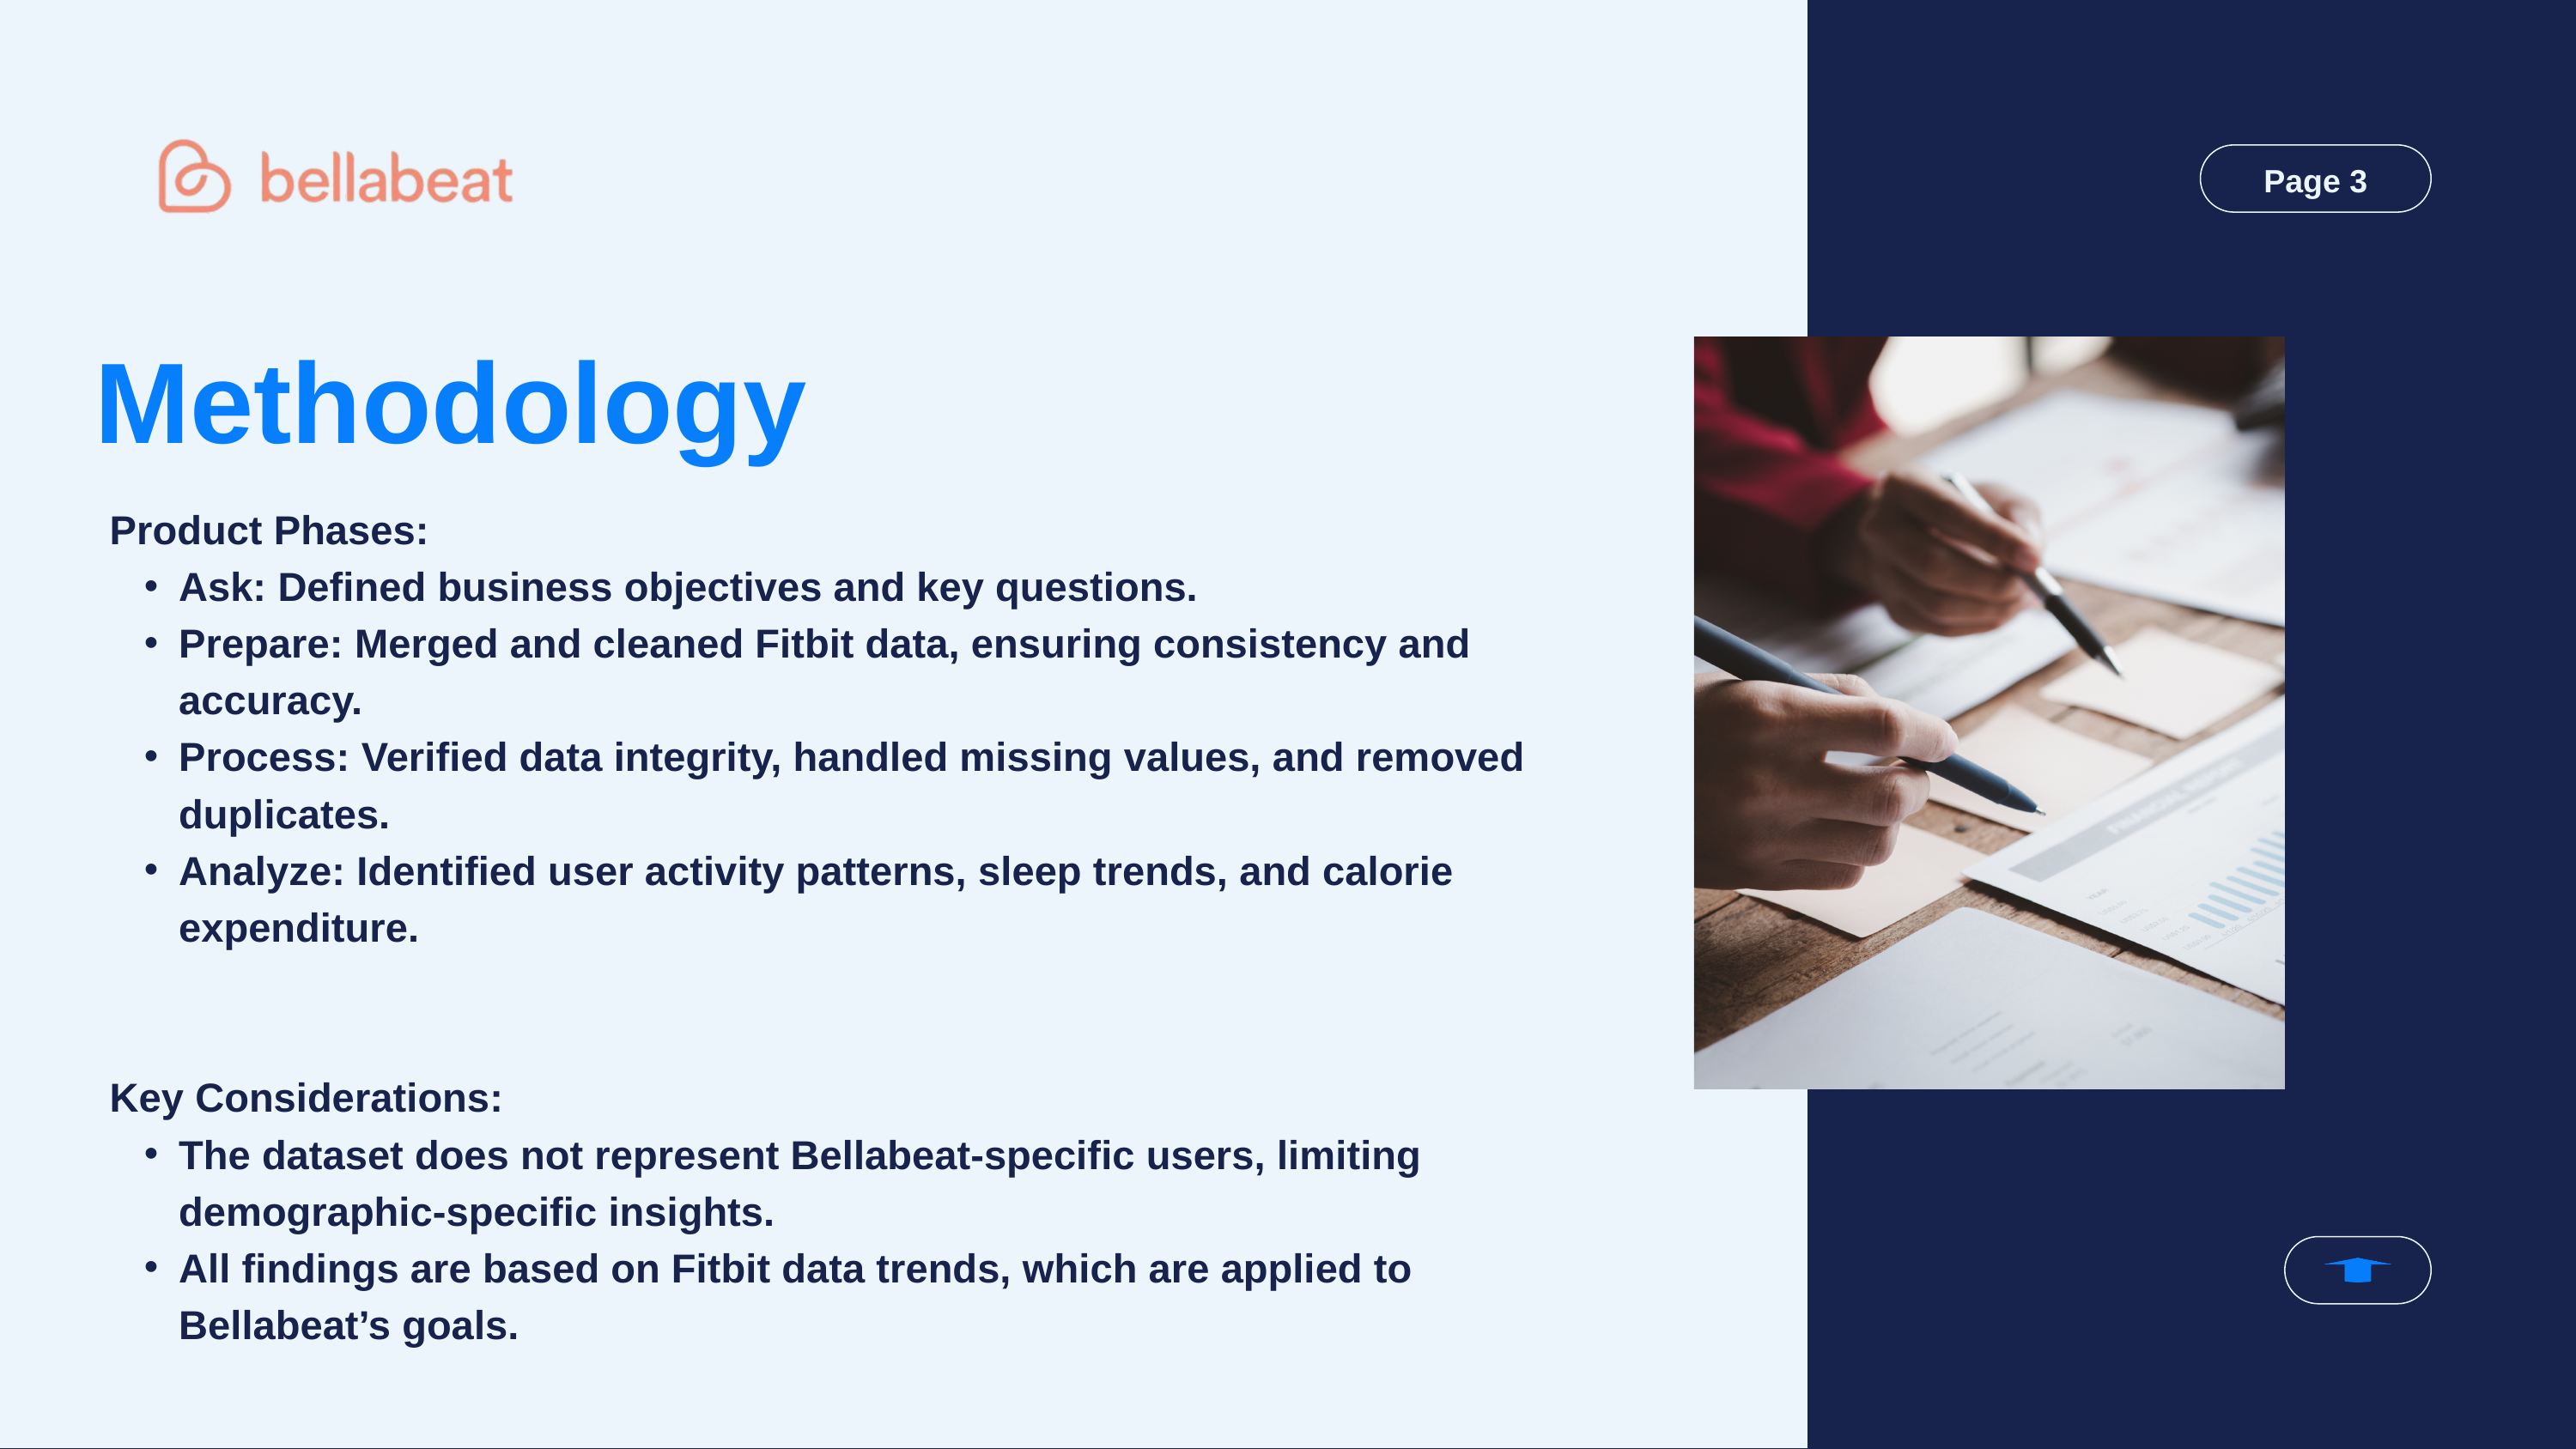

Page 3

Methodology
Product Phases:
Ask: Defined business objectives and key questions.
Prepare: Merged and cleaned Fitbit data, ensuring consistency and accuracy.
Process: Verified data integrity, handled missing values, and removed duplicates.
Analyze: Identified user activity patterns, sleep trends, and calorie expenditure.

Key Considerations:
The dataset does not represent Bellabeat-specific users, limiting demographic-specific insights.
All findings are based on Fitbit data trends, which are applied to Bellabeat’s goals.